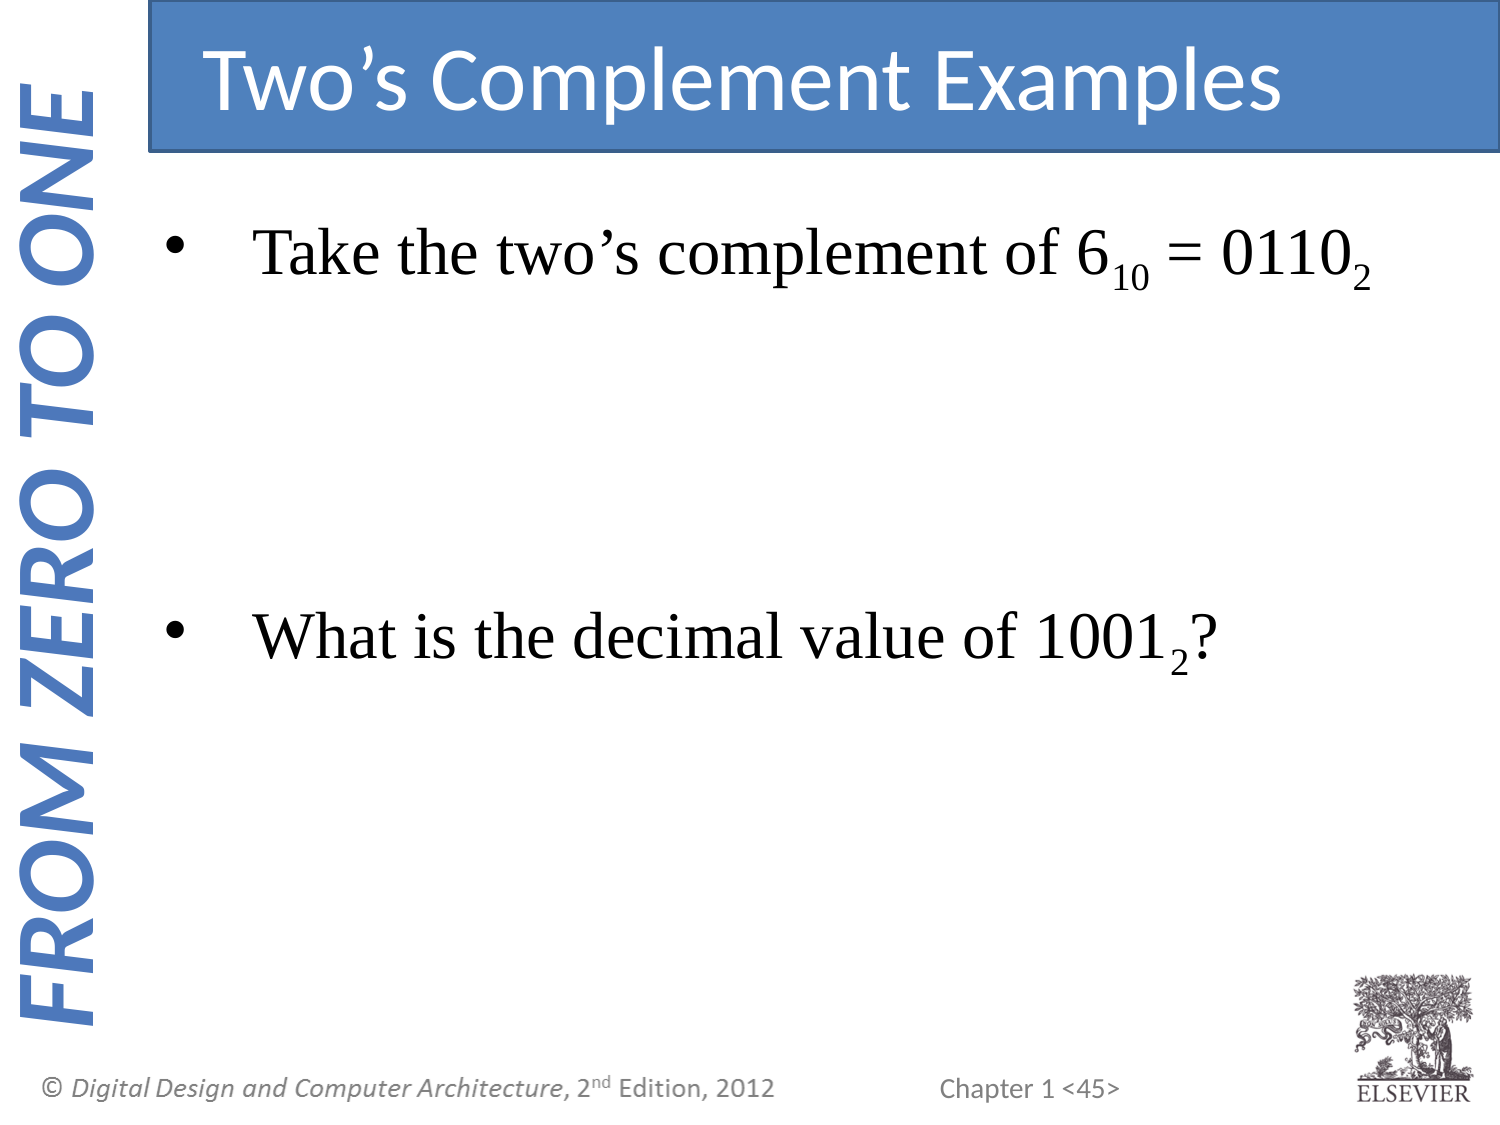

Two’s Complement Examples

Take the two’s complement of 610 = 01102

What is the decimal value of 10012?